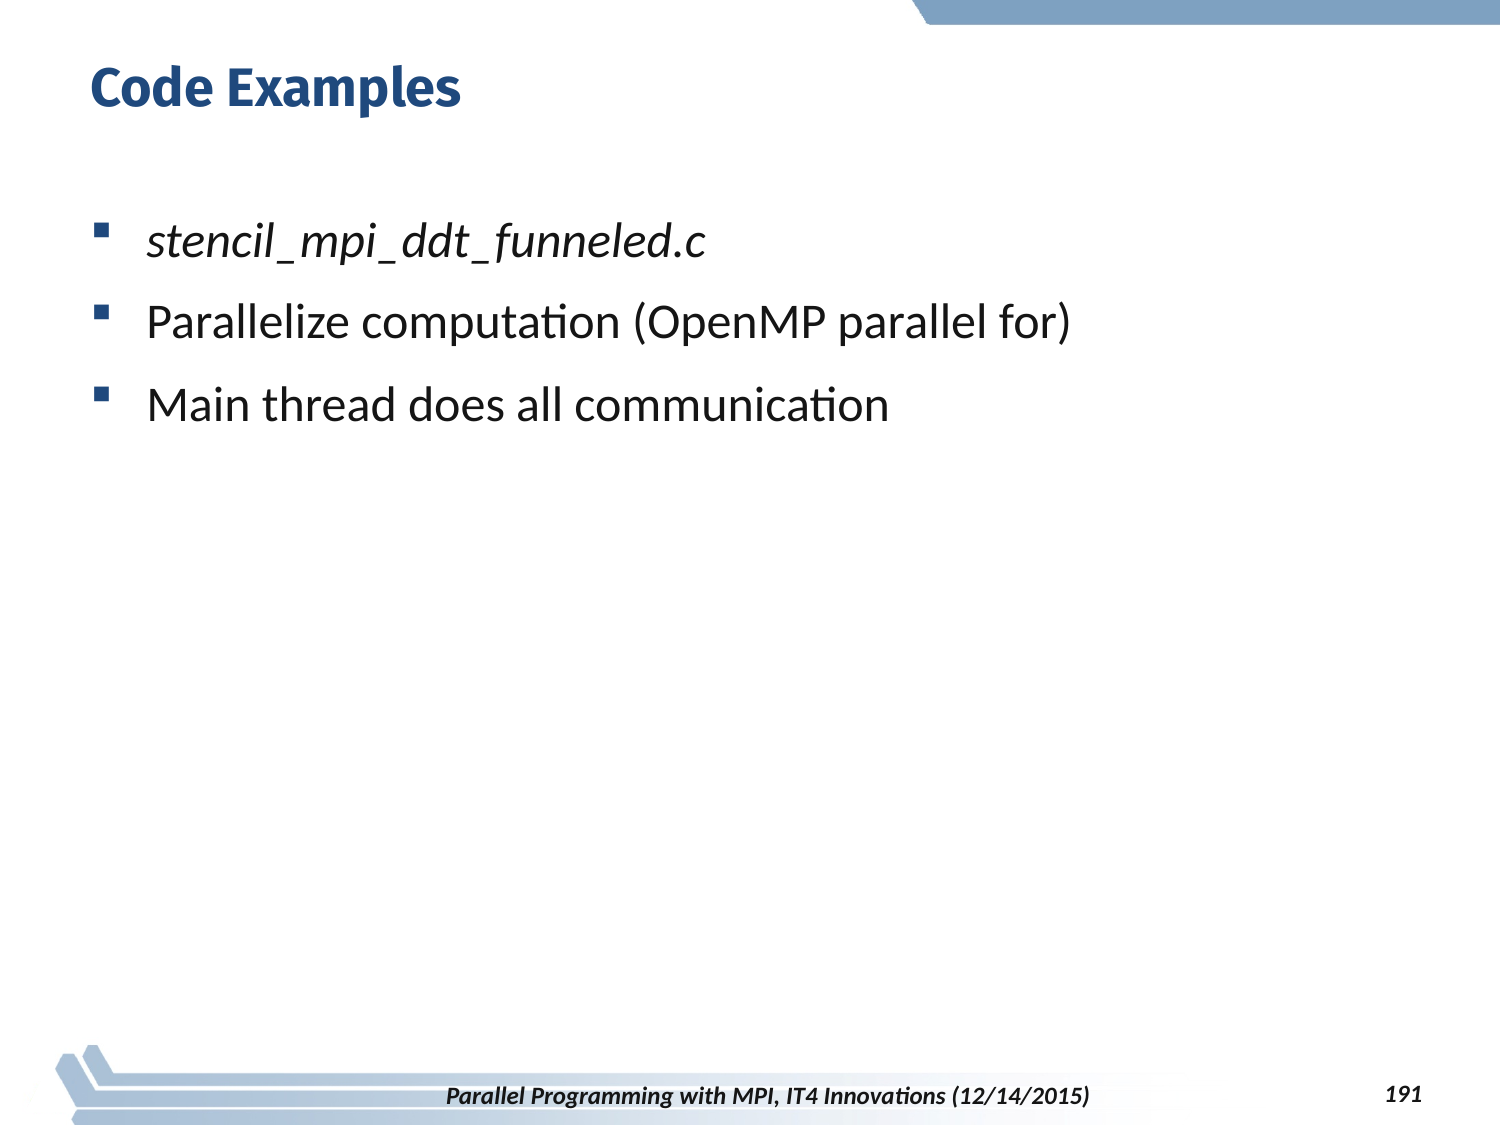

# Code Examples
stencil_mpi_ddt_funneled.c
Parallelize computation (OpenMP parallel for)
Main thread does all communication

191
Parallel Programming with MPI, IT4 Innovations (12/14/2015)